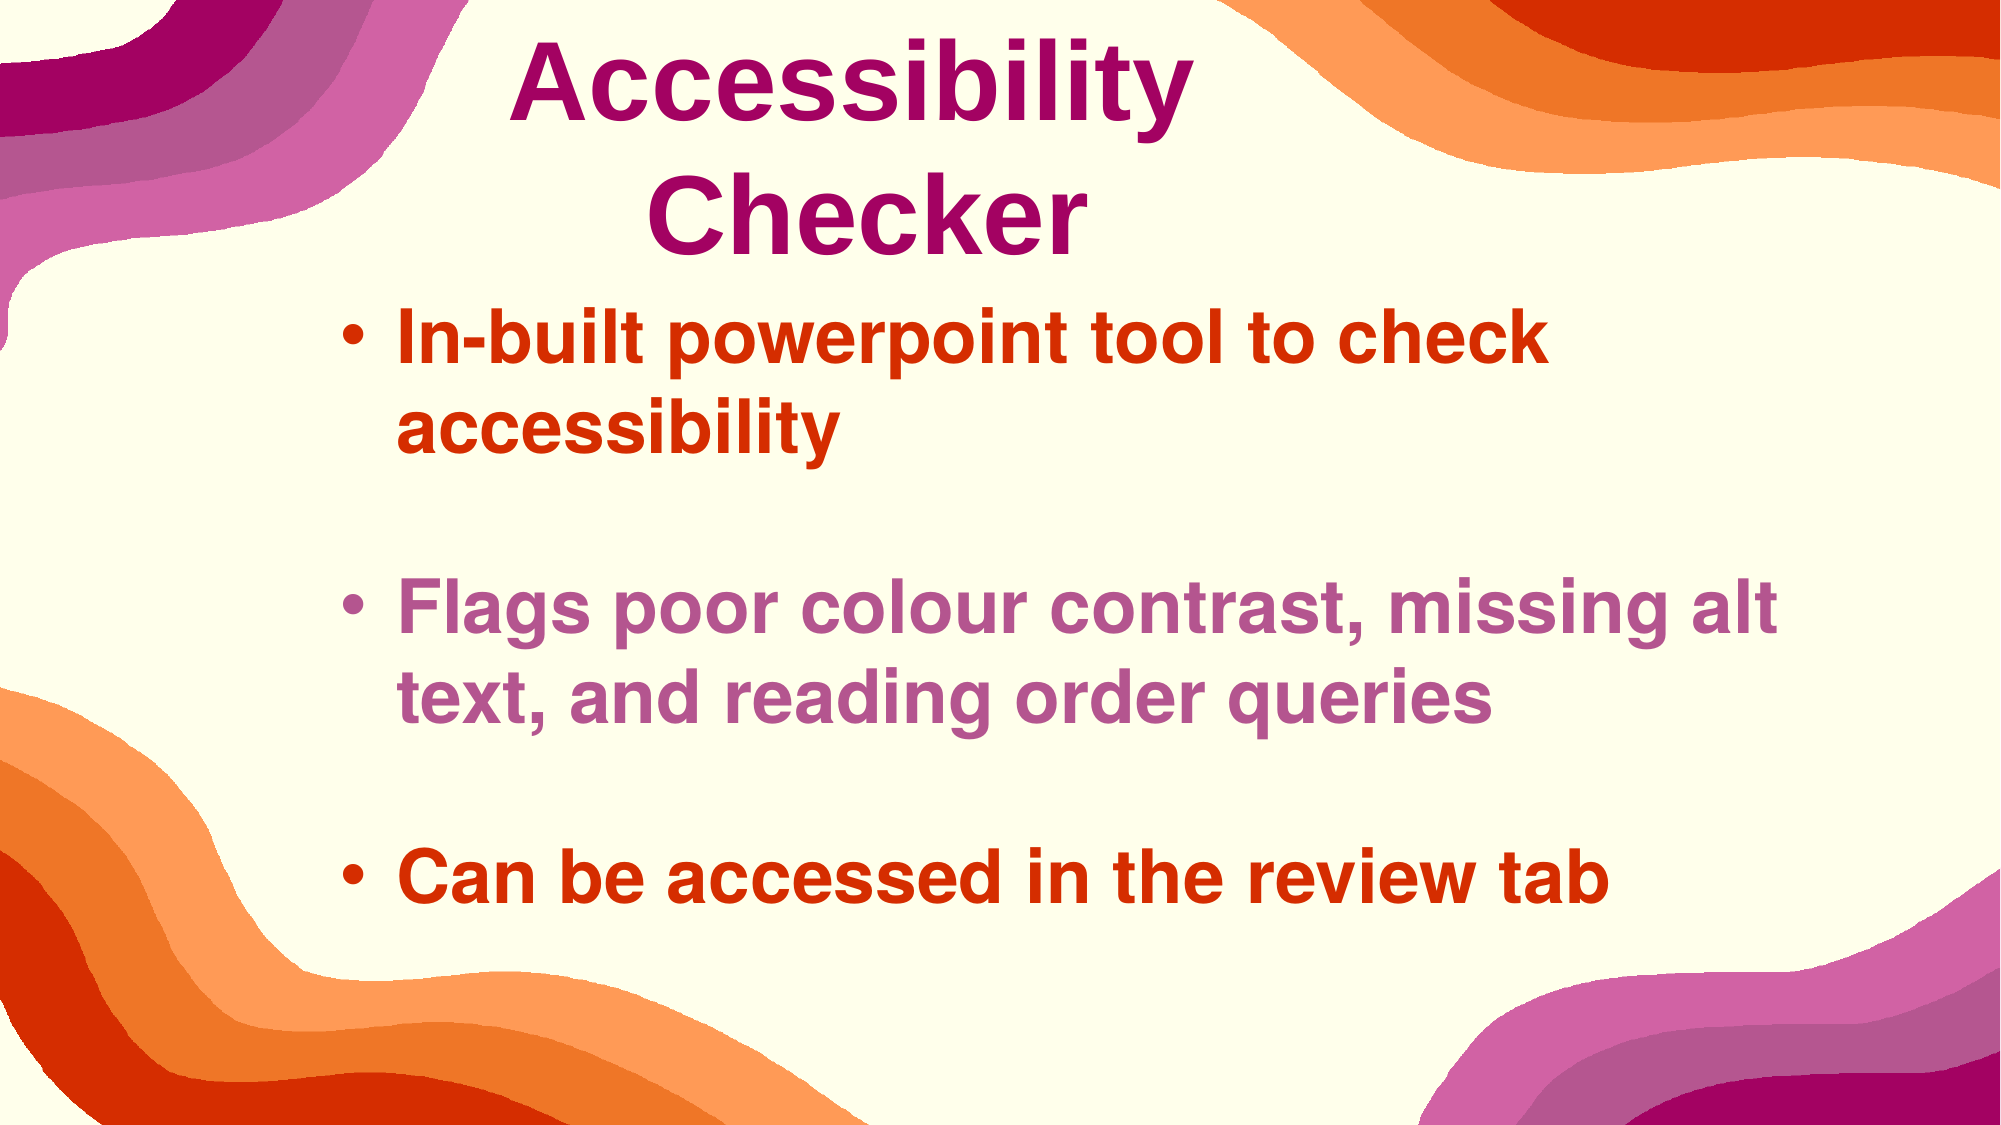

Accessibility
Checker

In-built powerpoint tool to check accessibility

Flags poor colour contrast, missing alt text, and reading order queries

Can be accessed in the review tab